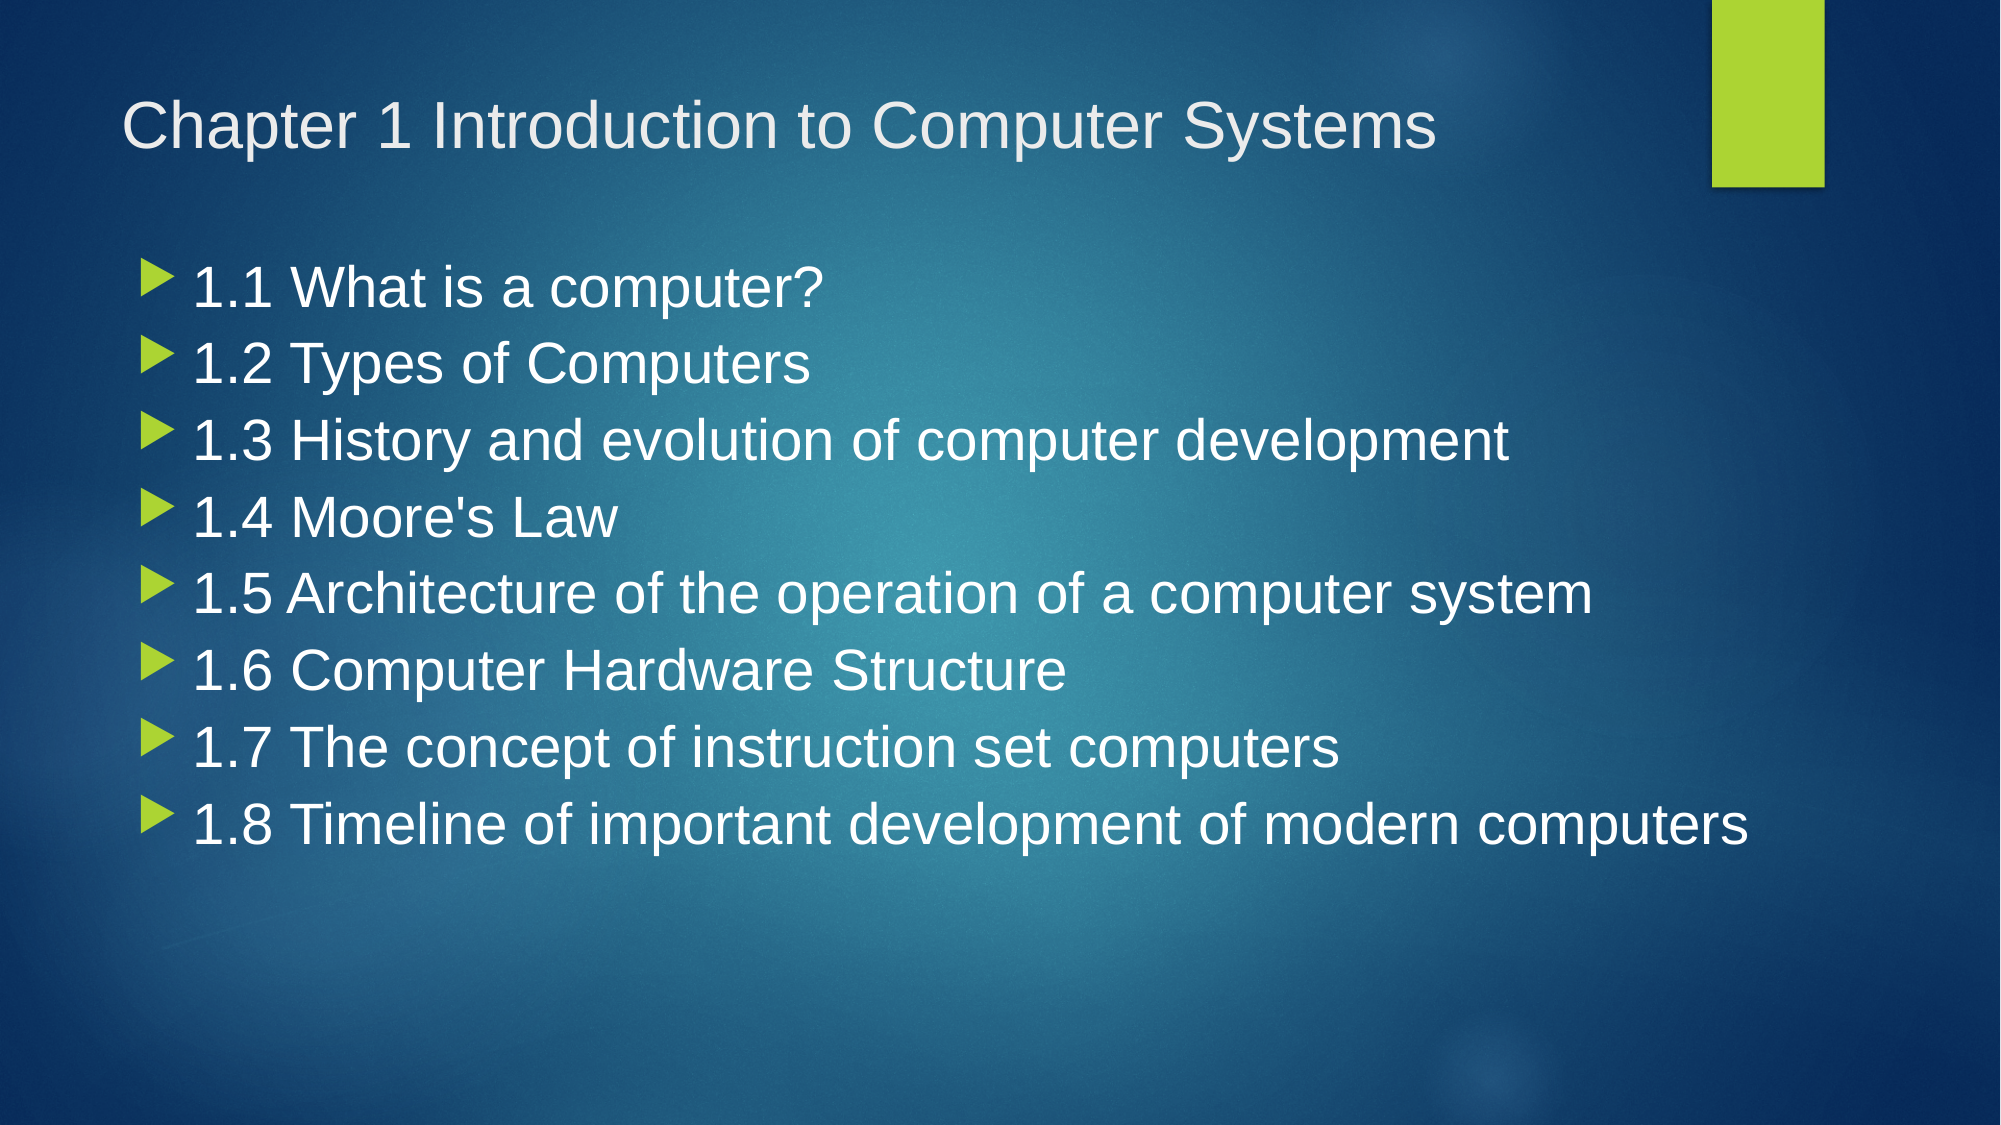

# Chapter 1 Introduction to Computer Systems
1.1 What is a computer?
1.2 Types of Computers
1.3 History and evolution of computer development
1.4 Moore's Law
1.5 Architecture of the operation of a computer system
1.6 Computer Hardware Structure
1.7 The concept of instruction set computers
1.8 Timeline of important development of modern computers